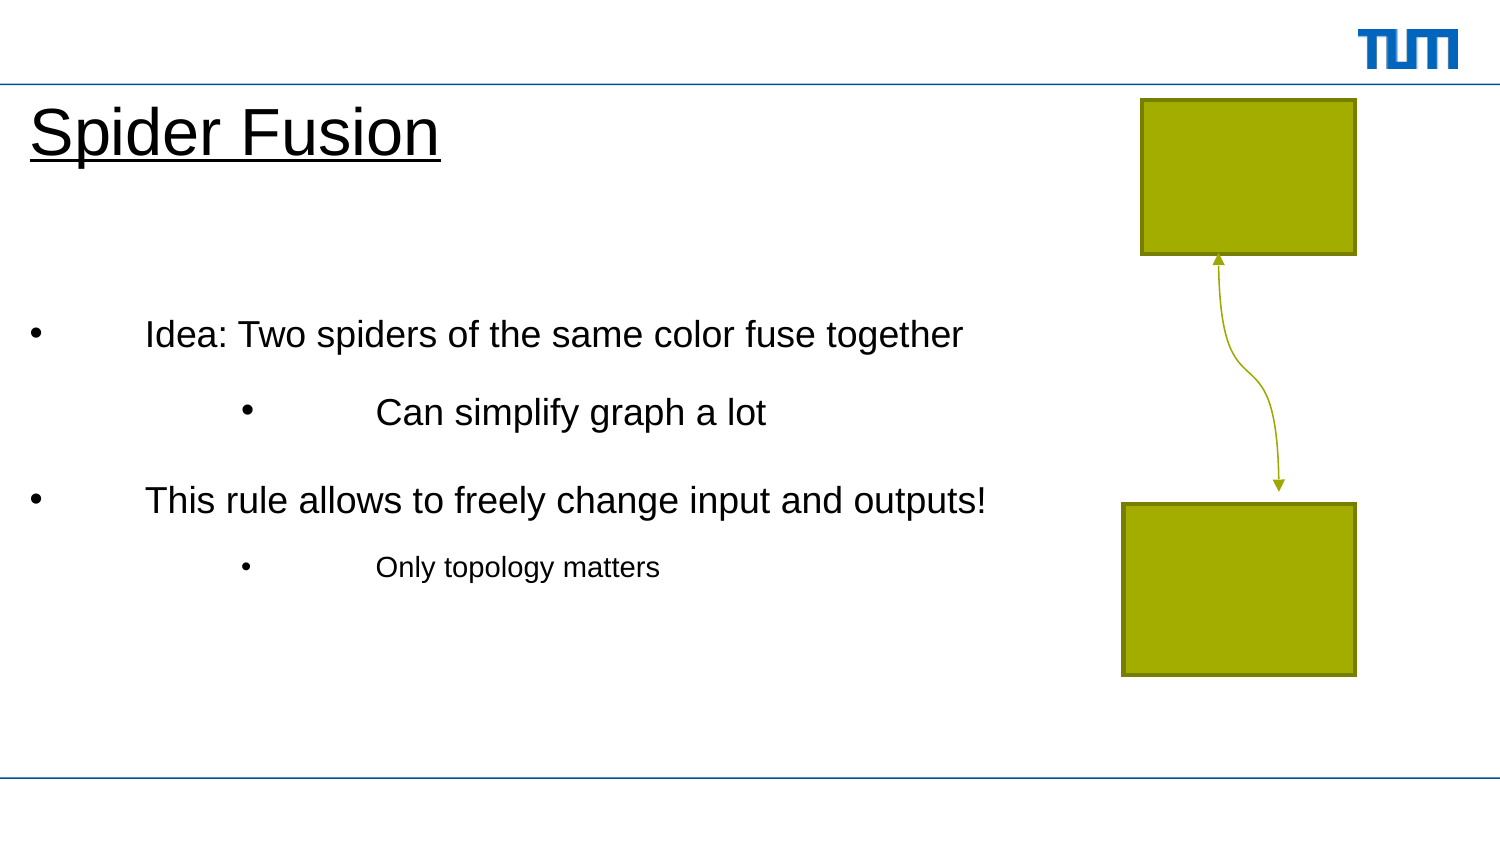

# Spider Fusion

Idea: Two spiders of the same color fuse together
Can simplify graph a lot
This rule allows to freely change input and outputs!
Only topology matters